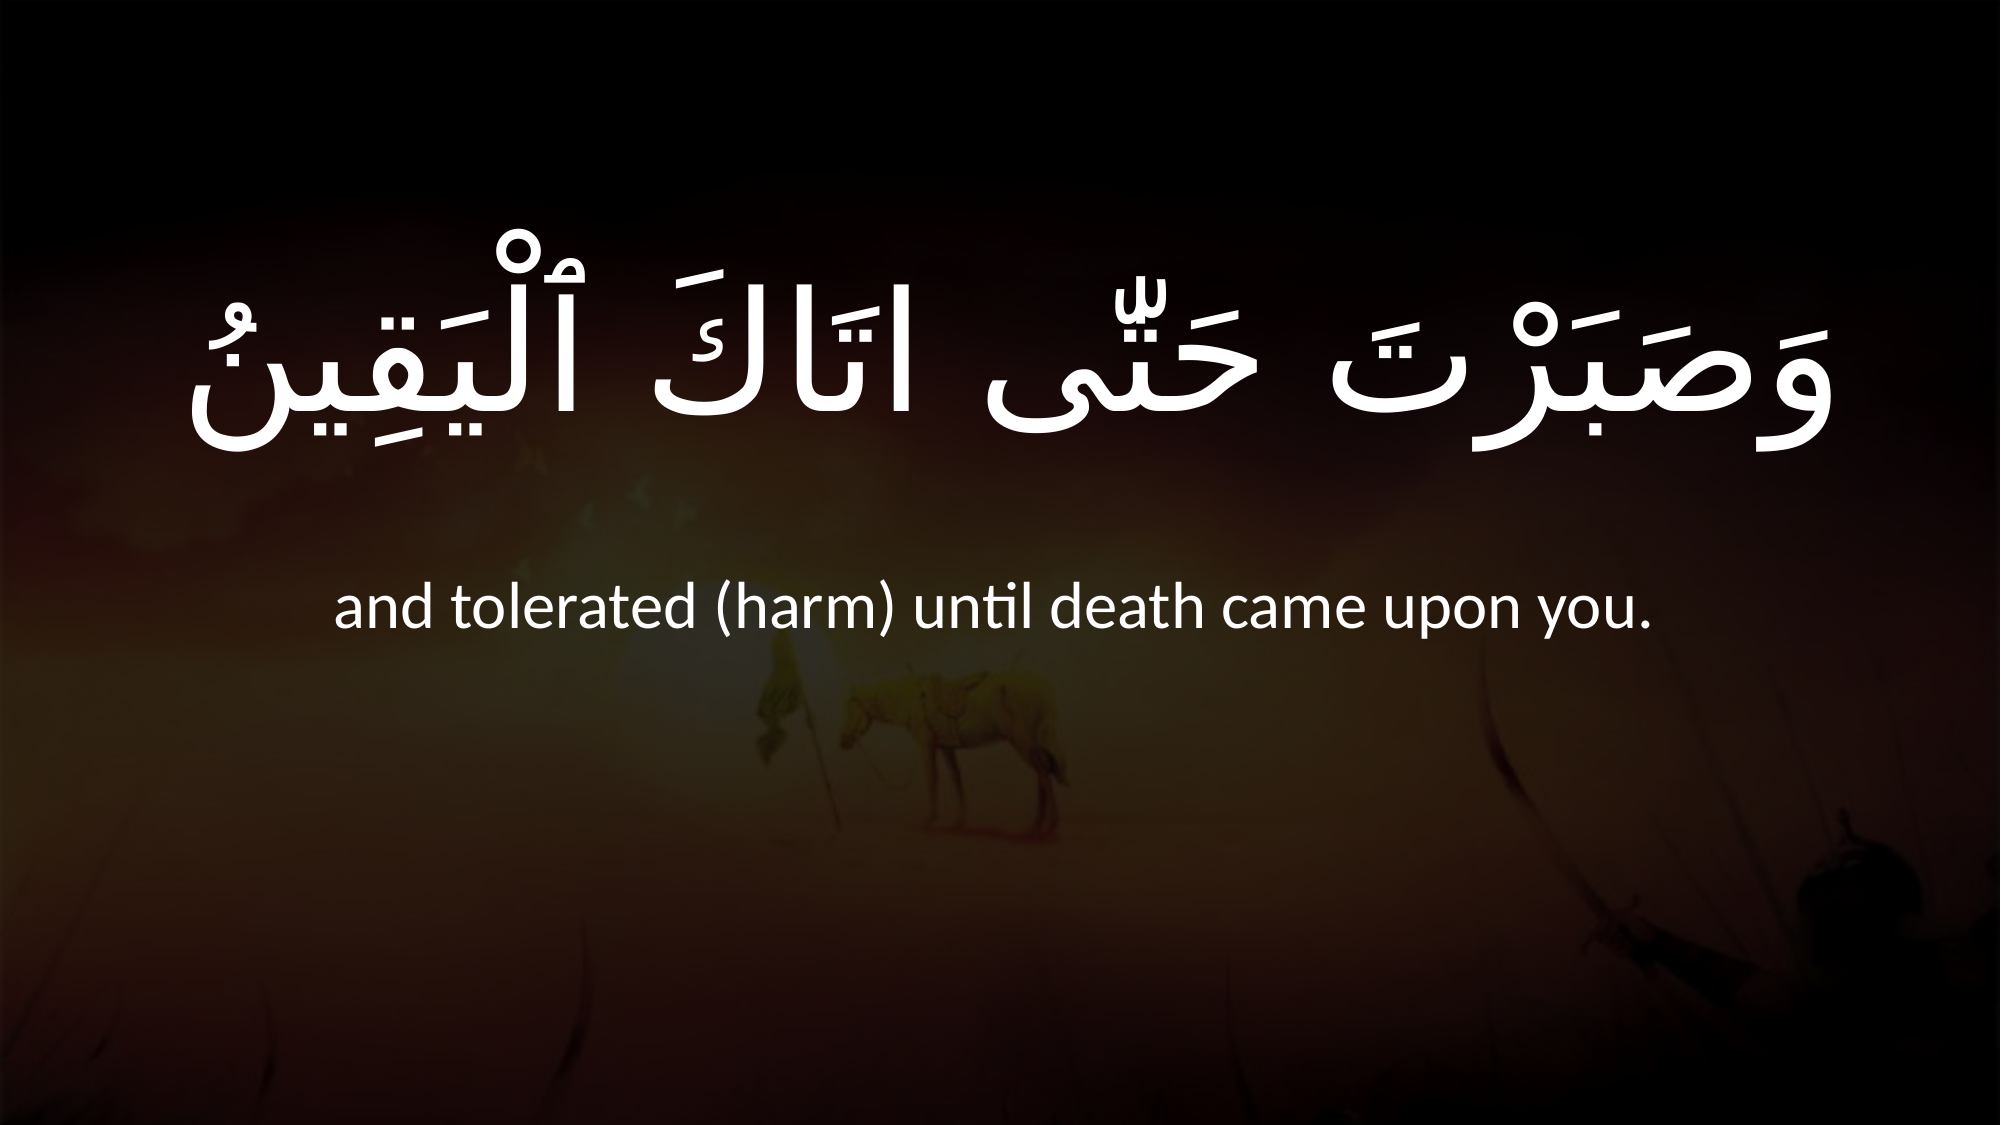

# وَصَبَرْتَ حَتّٰى اتَاكَ ٱلْيَقِينُ
and tolerated (harm) until death came upon you.